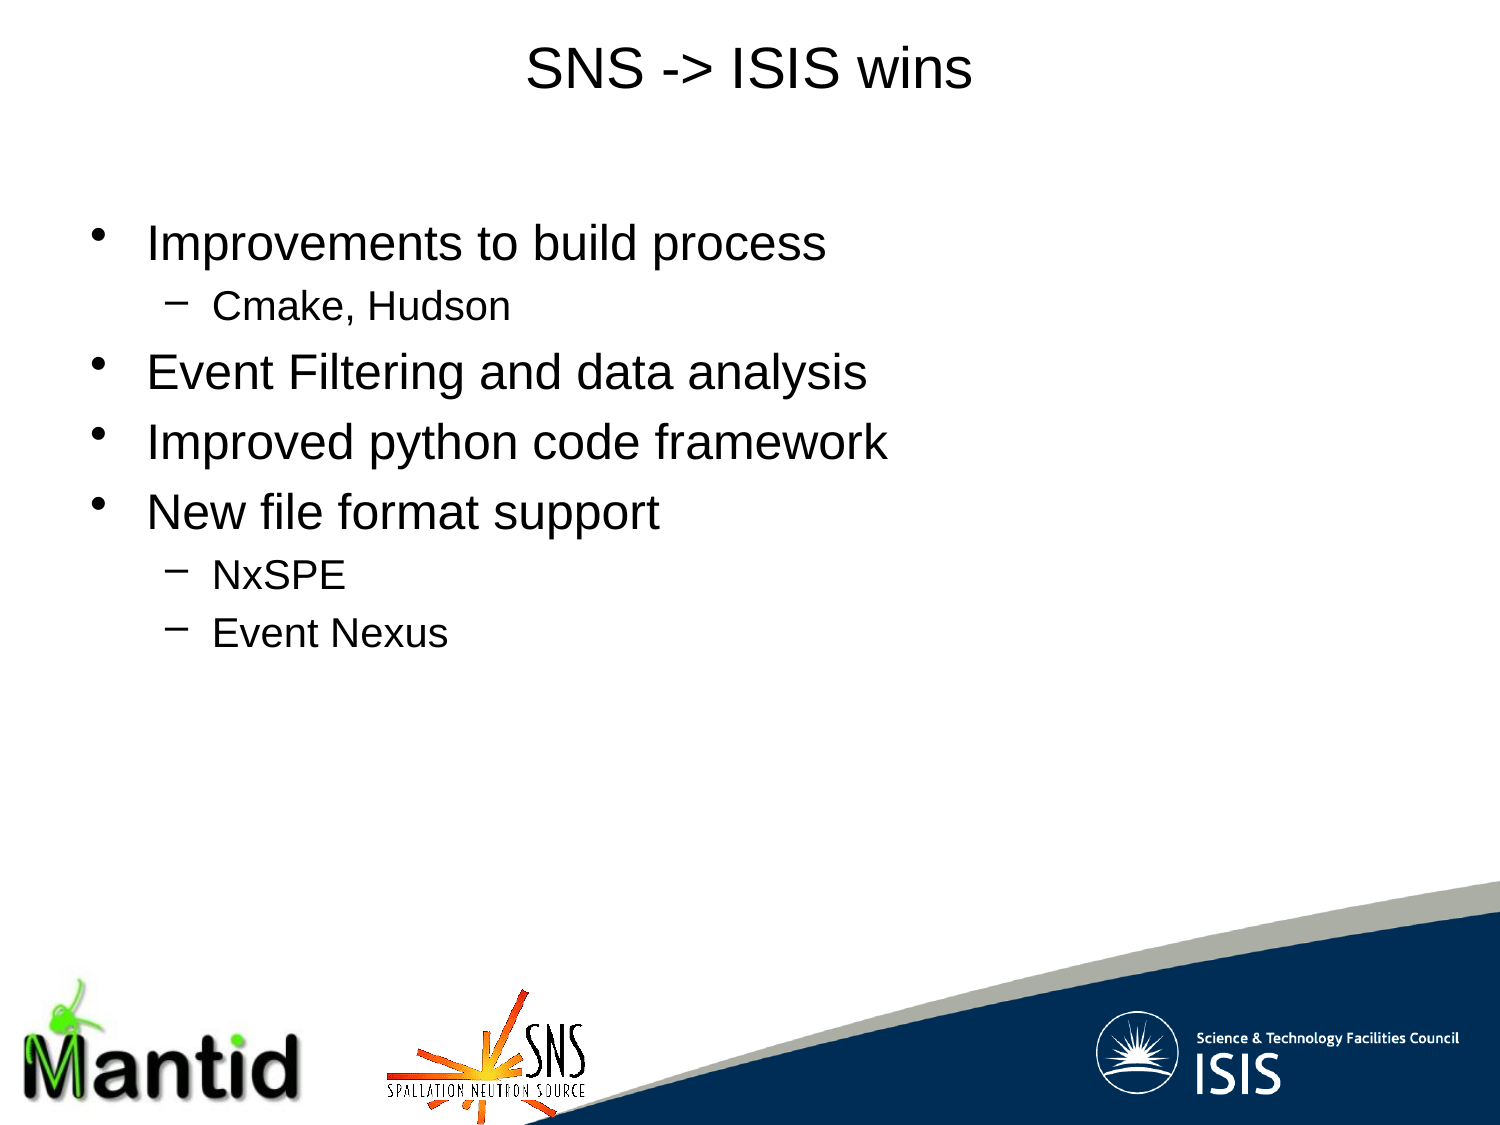

# SNS -> ISIS wins
Improvements to build process
Cmake, Hudson
Event Filtering and data analysis
Improved python code framework
New file format support
NxSPE
Event Nexus